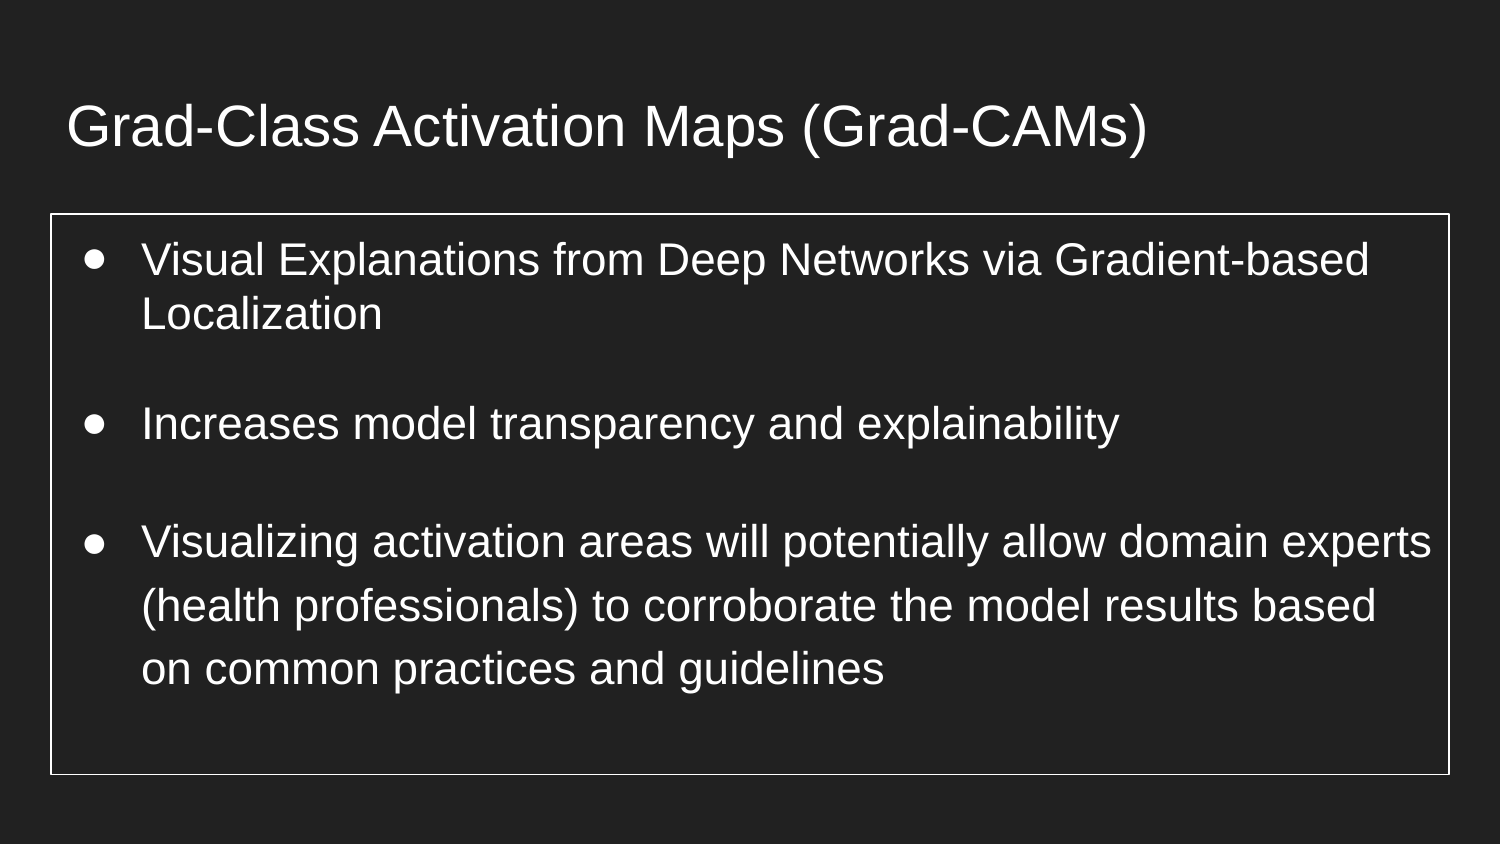

# Grad-Class Activation Maps (Grad-CAMs)
Visual Explanations from Deep Networks via Gradient-based Localization

Increases model transparency and explainability

Visualizing activation areas will potentially allow domain experts (health professionals) to corroborate the model results based on common practices and guidelines